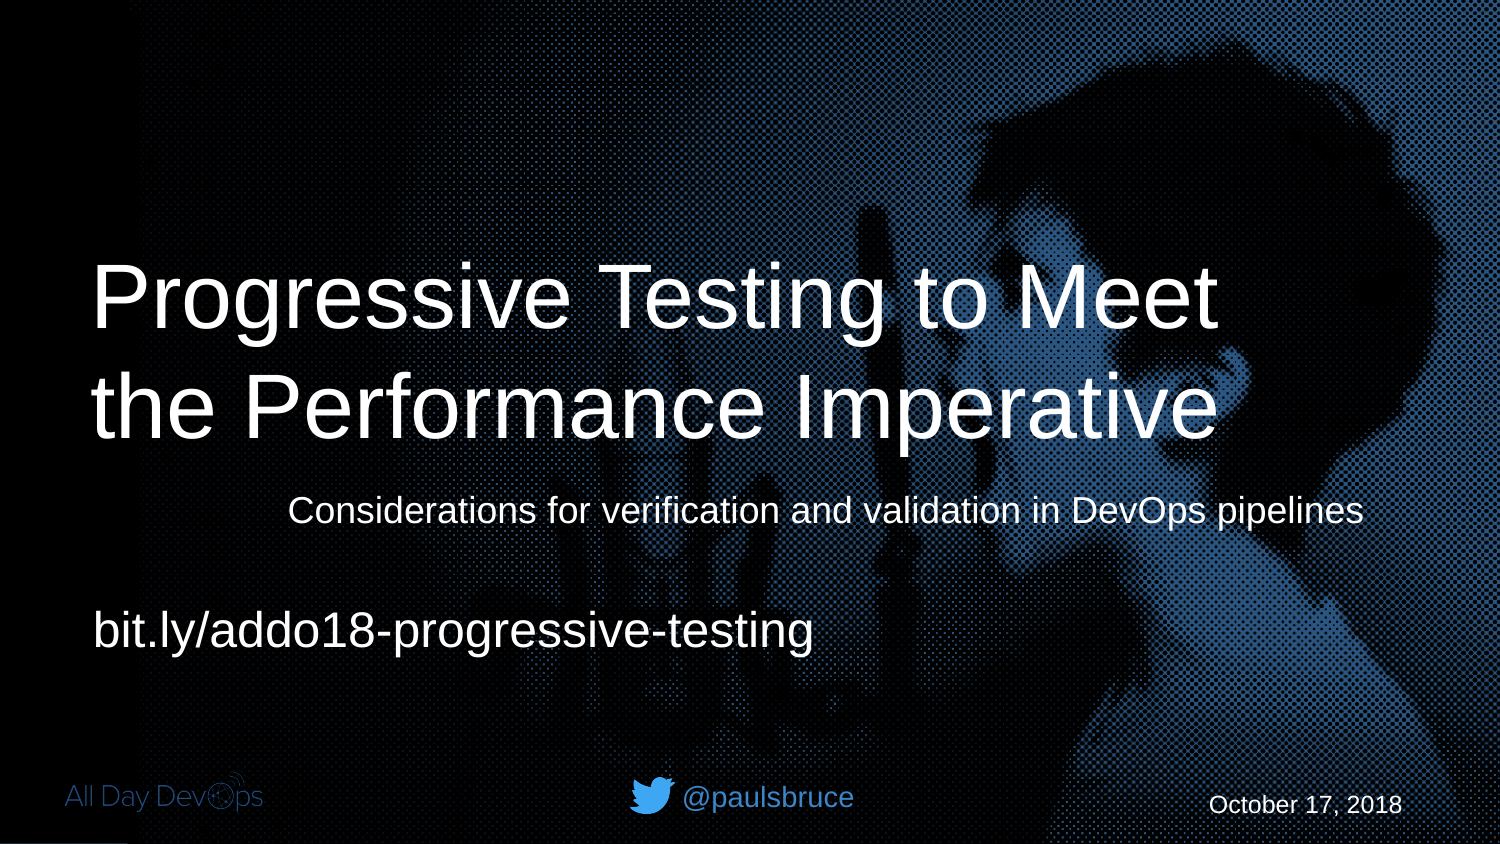

Progressive Testing to Meet the Performance Imperative
Considerations for verification and validation in DevOps pipelines
bit.ly/addo18-progressive-testing